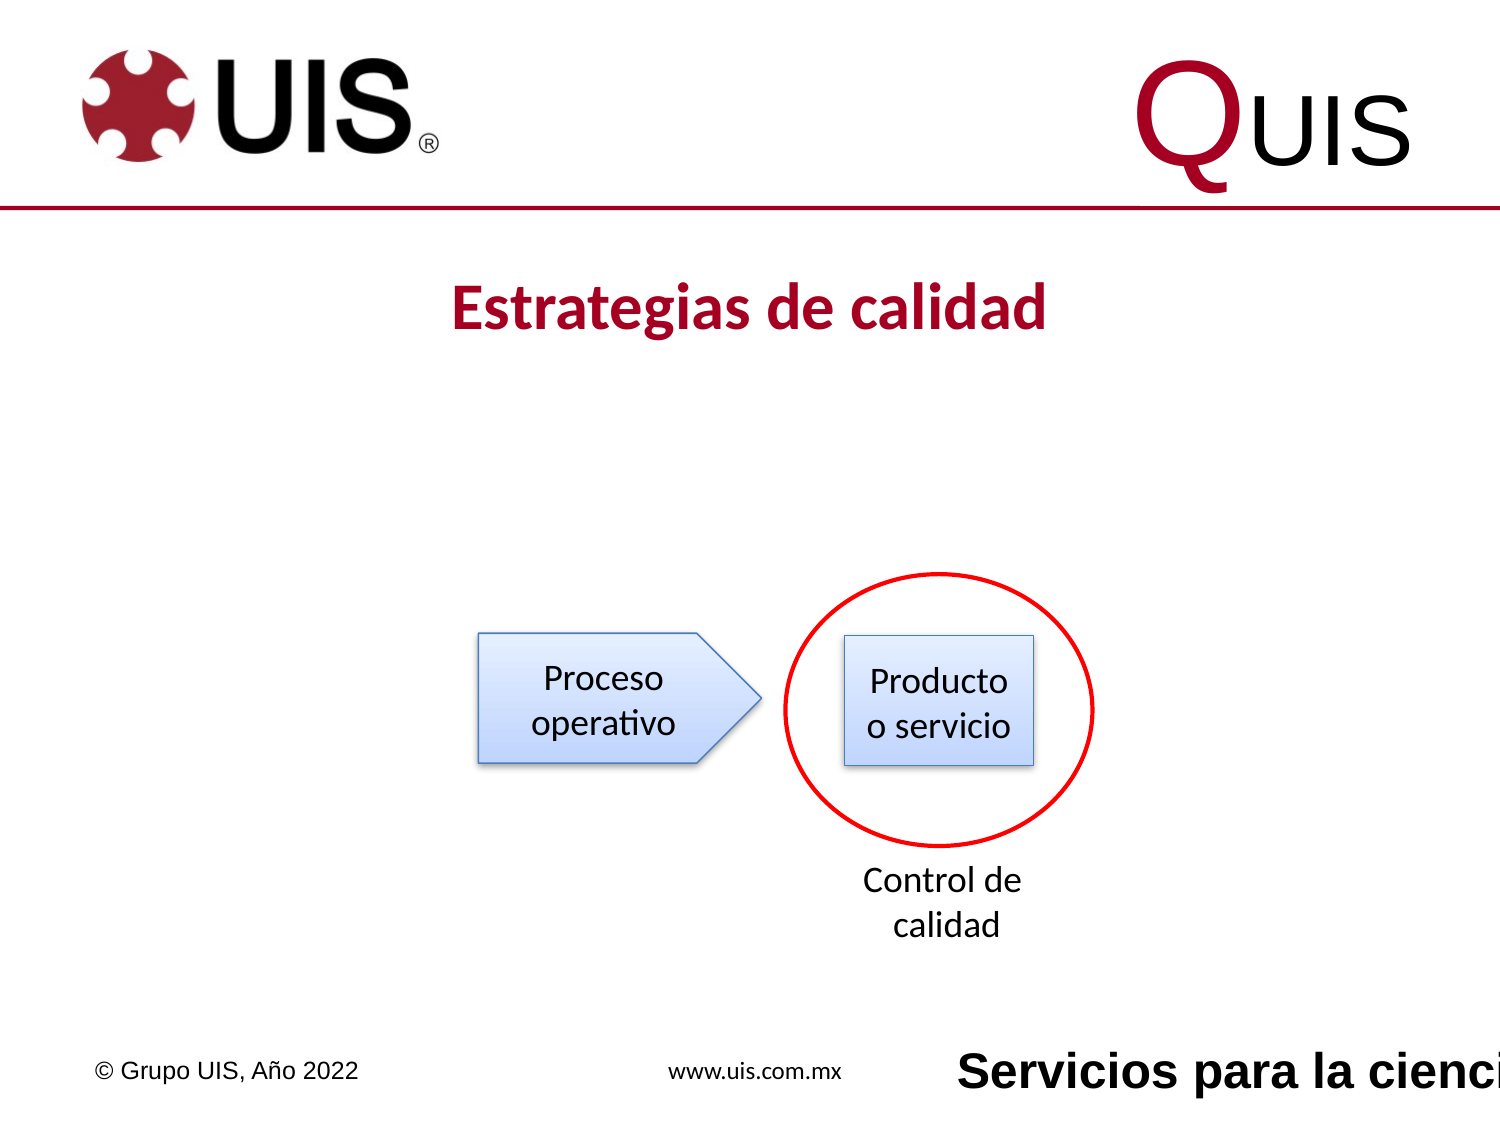

Estrategias de calidad

Proceso operativo
Producto o servicio
Control de
 calidad